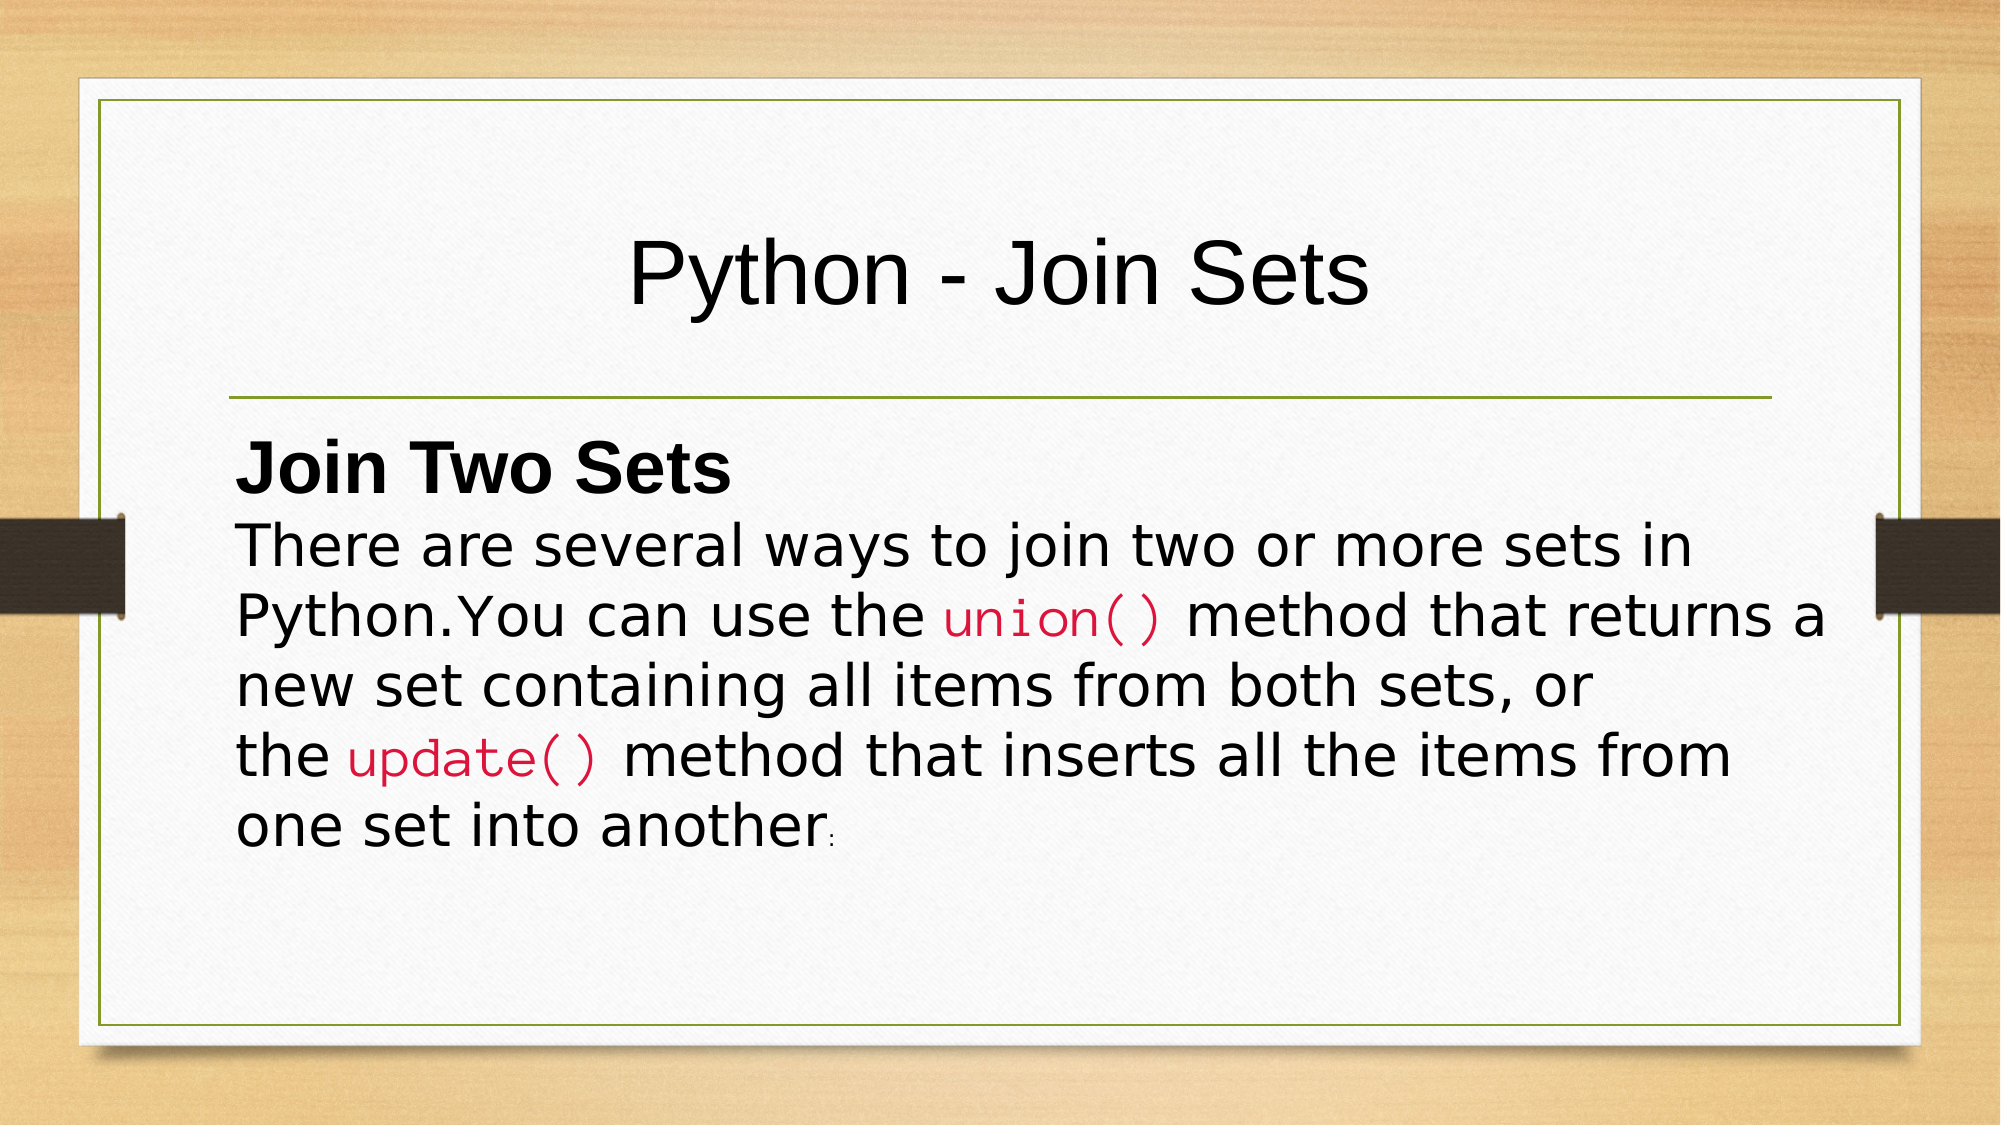

# Python - Join Sets
Join Two Sets
There are several ways to join two or more sets in Python.You can use the union() method that returns a new set containing all items from both sets, or the update() method that inserts all the items from one set into another: